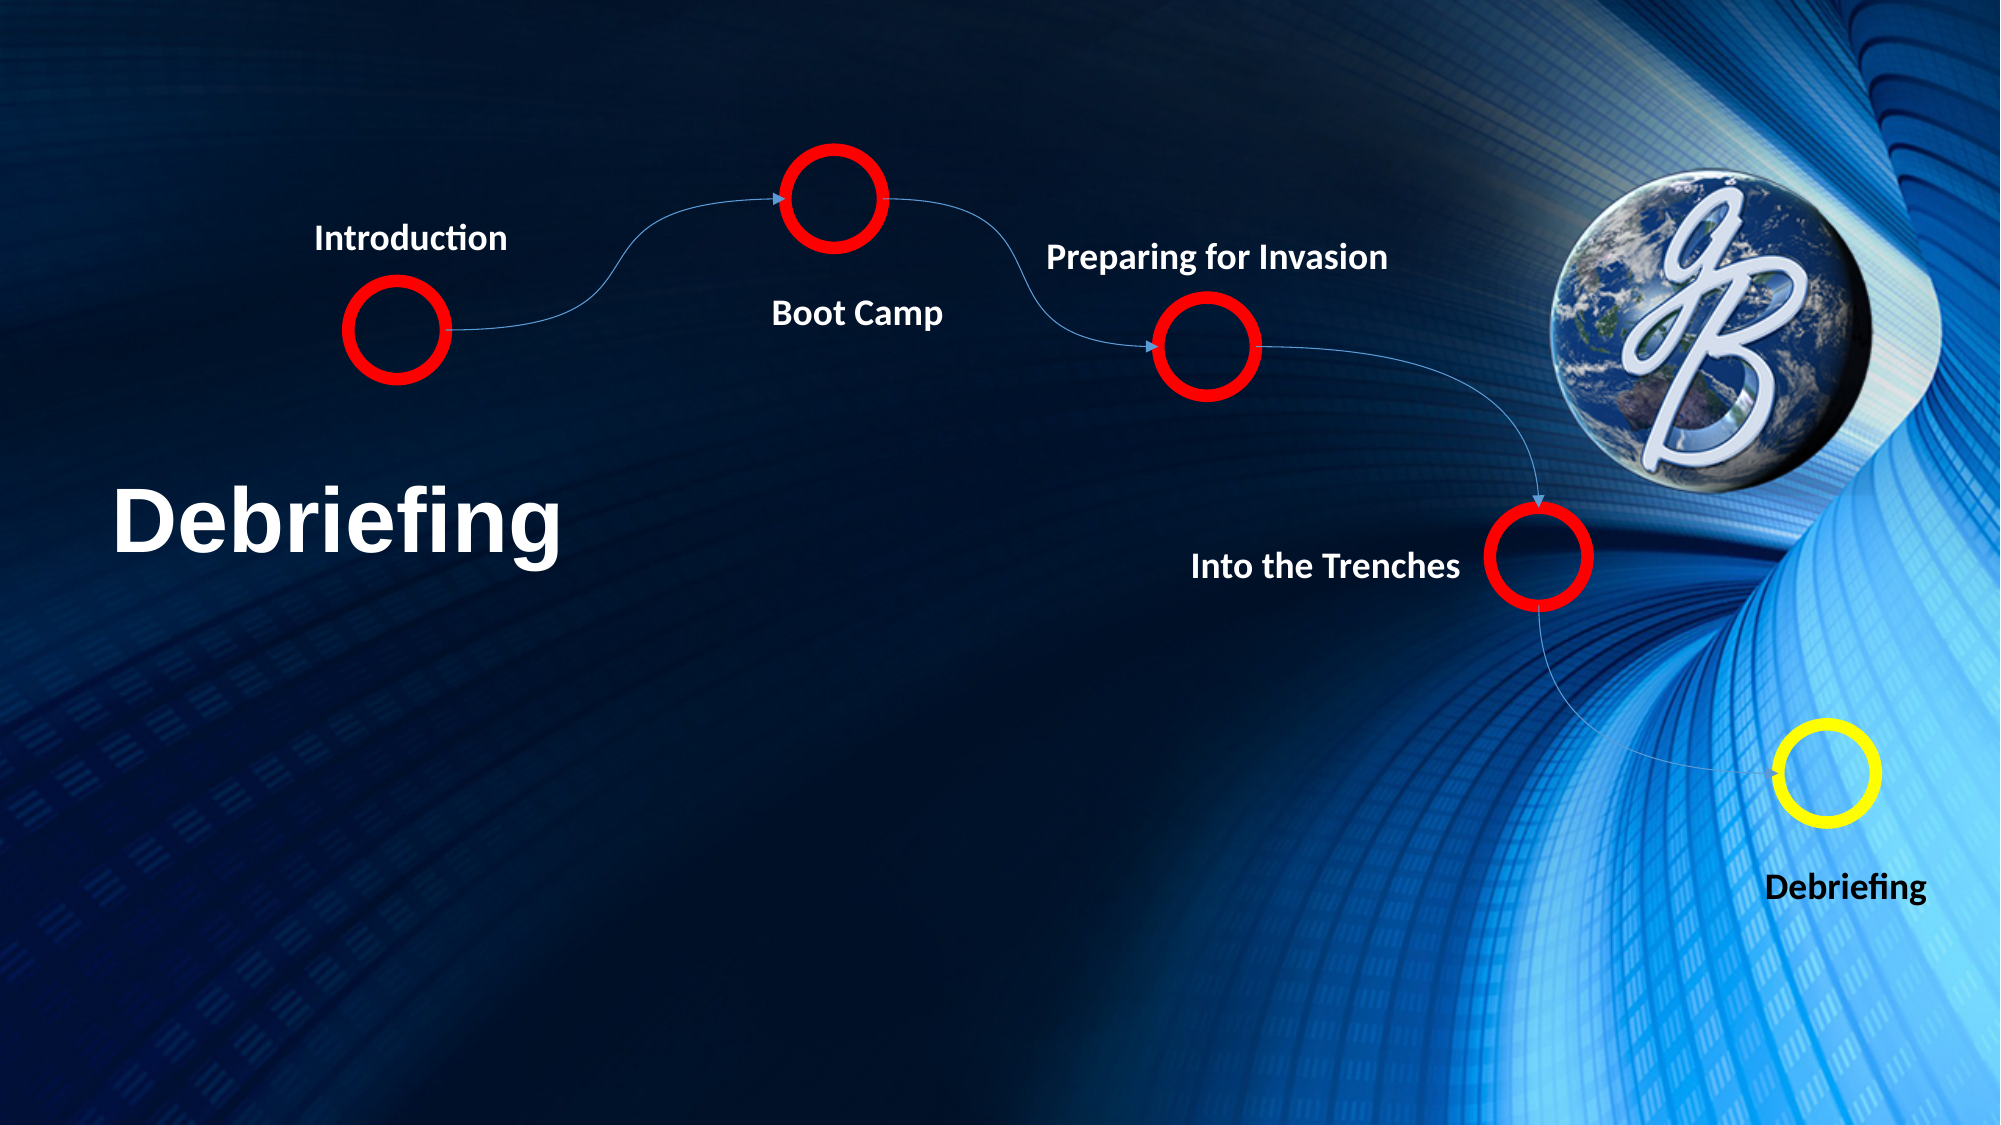

Introduction
Preparing for Invasion

Boot Camp

# Debriefing

Into the Trenches

Debriefing